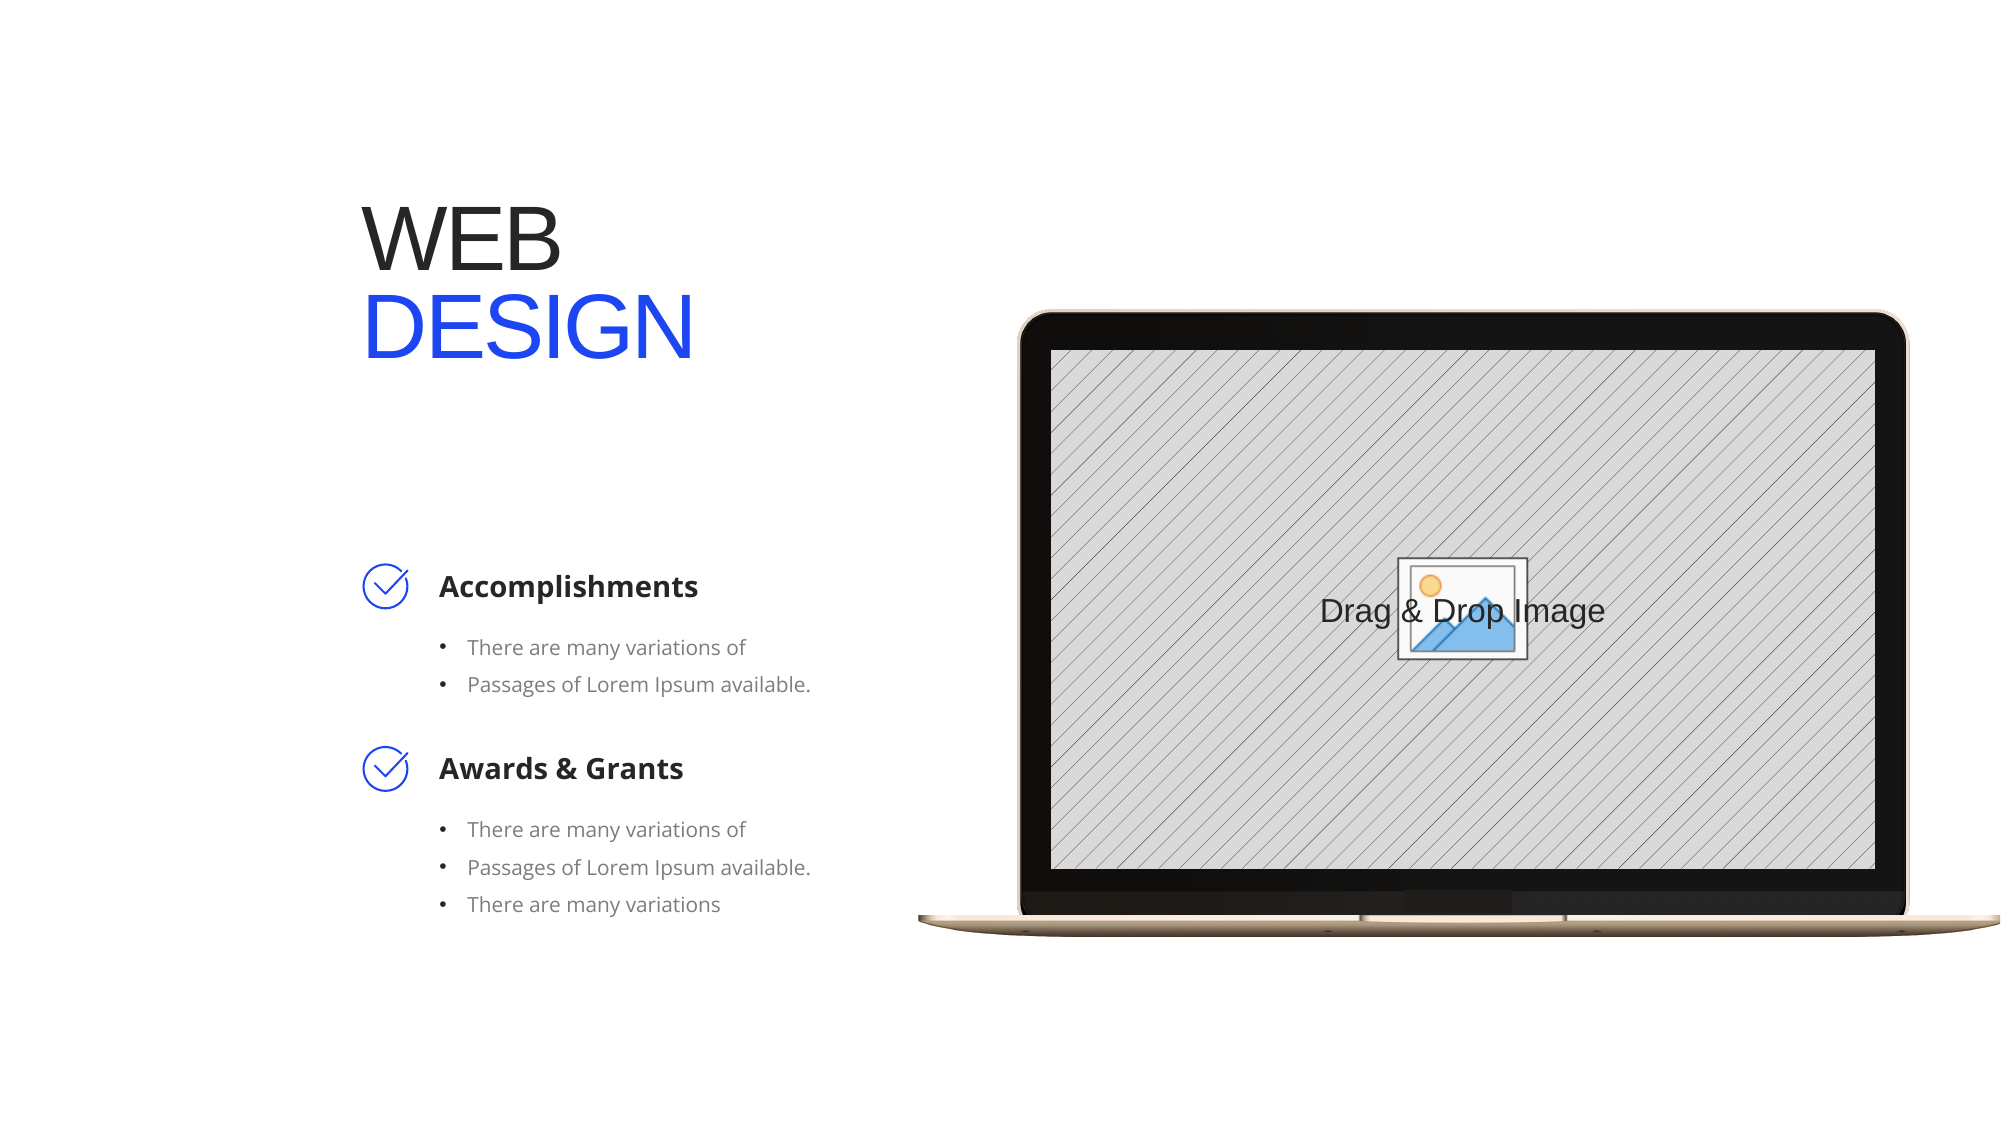

# WEB DESIGN

Accomplishments

There are many variations of
Passages of Lorem Ipsum available.
Awards & Grants

There are many variations of
Passages of Lorem Ipsum available.
There are many variations